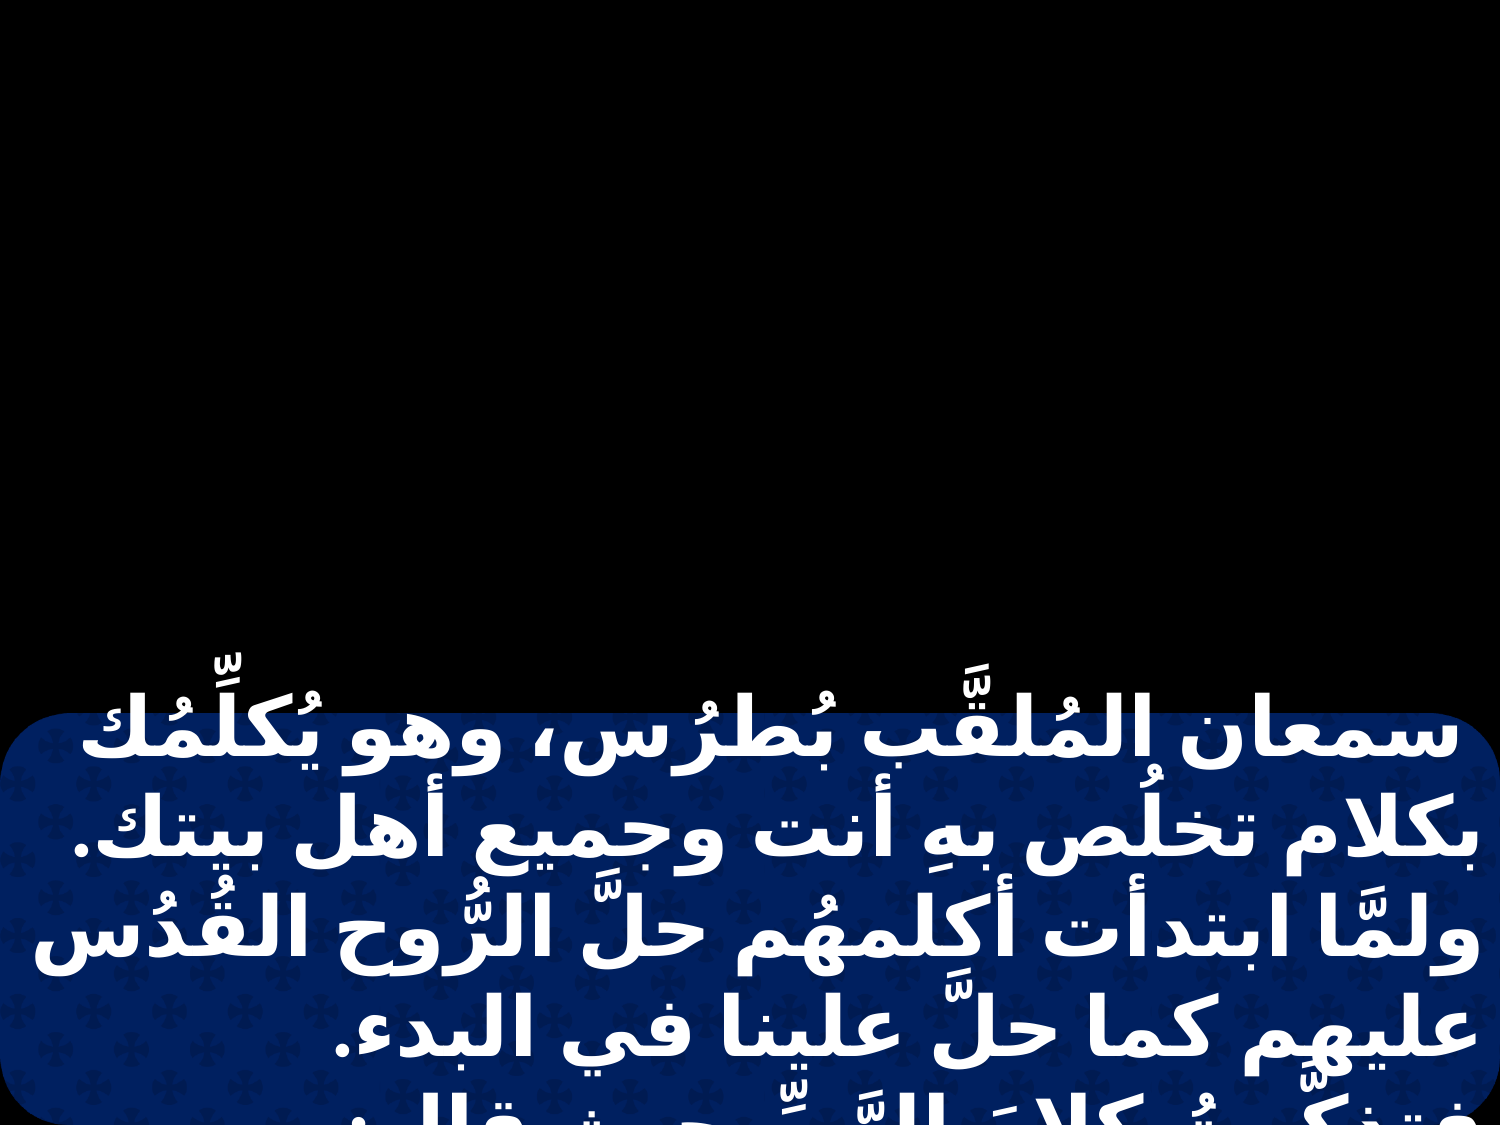

سمعان المُلقَّب بُطرُس، وهو يُكلِّمُك بكلام تخلُص بهِ أنت وجميع أهل بيتك. ولمَّا ابتدأت أكلمهُم حلَّ الرُّوح القُدُس عليهم كما حلَّ علينا في البدء. فتذكَّرتُ كلامَ الرَّبِّ حيث قال: